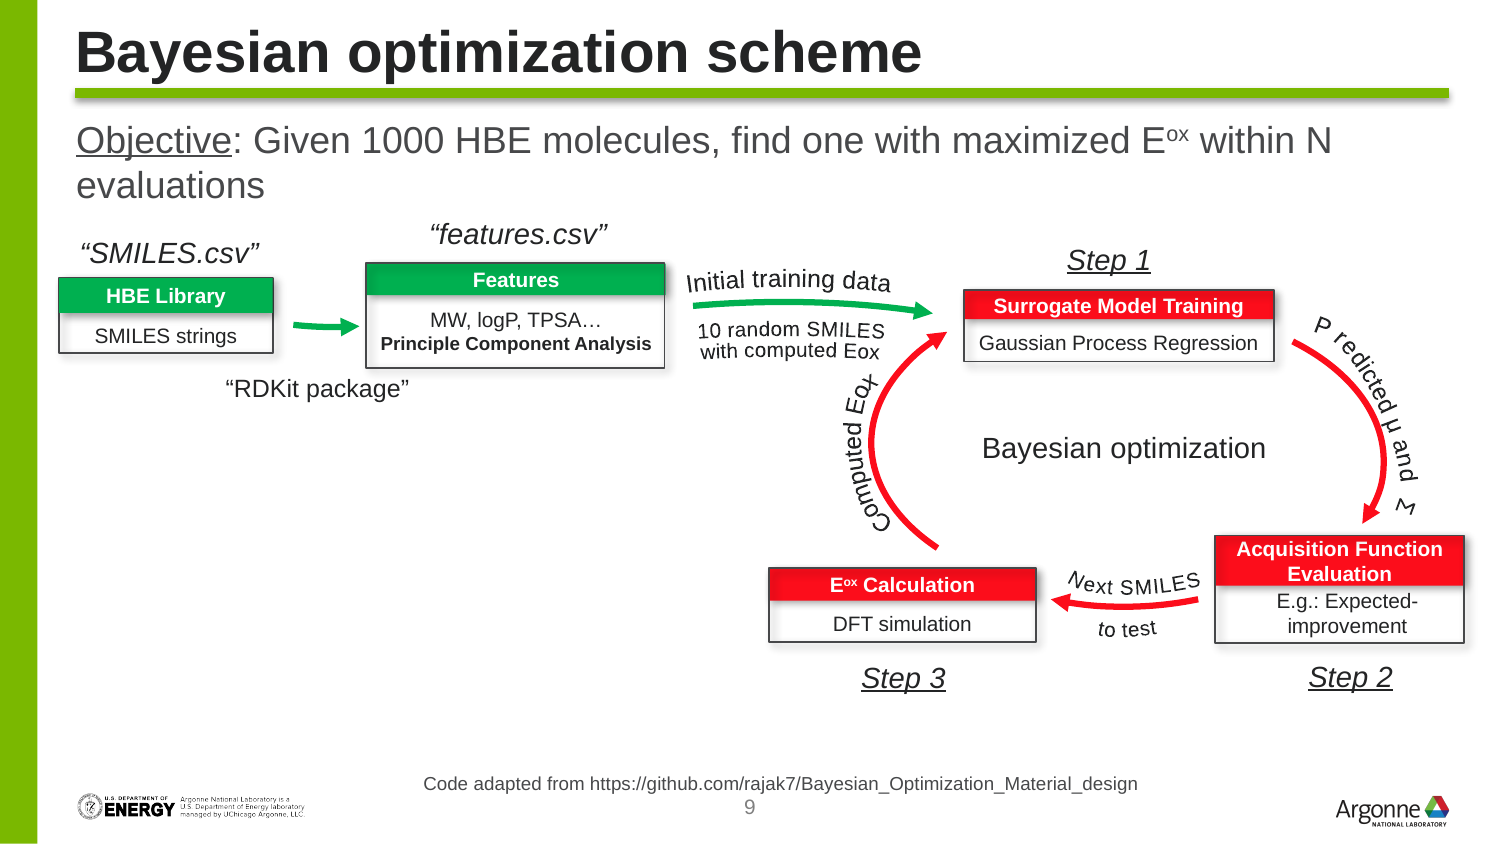

“features.csv”
“SMILES.csv”
Step 1

Surrogate Model Training
Gaussian Process Regression

Features

HBE Library
Initial training data

MW, logP, TPSA…
Principle Component Analysis

SMILES strings
10 random SMILES
with computed Eox
“RDKit package”
Predicted μ and Σ

Bayesian optimization
Computed Eox

Acquisition Function Evaluation
Next SMILES

Eox Calculation
E.g.: Expected-improvement
to test
DFT simulation
Step 2
Step 3
# Bayesian optimization scheme
Objective: Given 1000 HBE molecules, find one with maximized Eox within N evaluations
Code adapted from https://github.com/rajak7/Bayesian_Optimization_Material_design
9